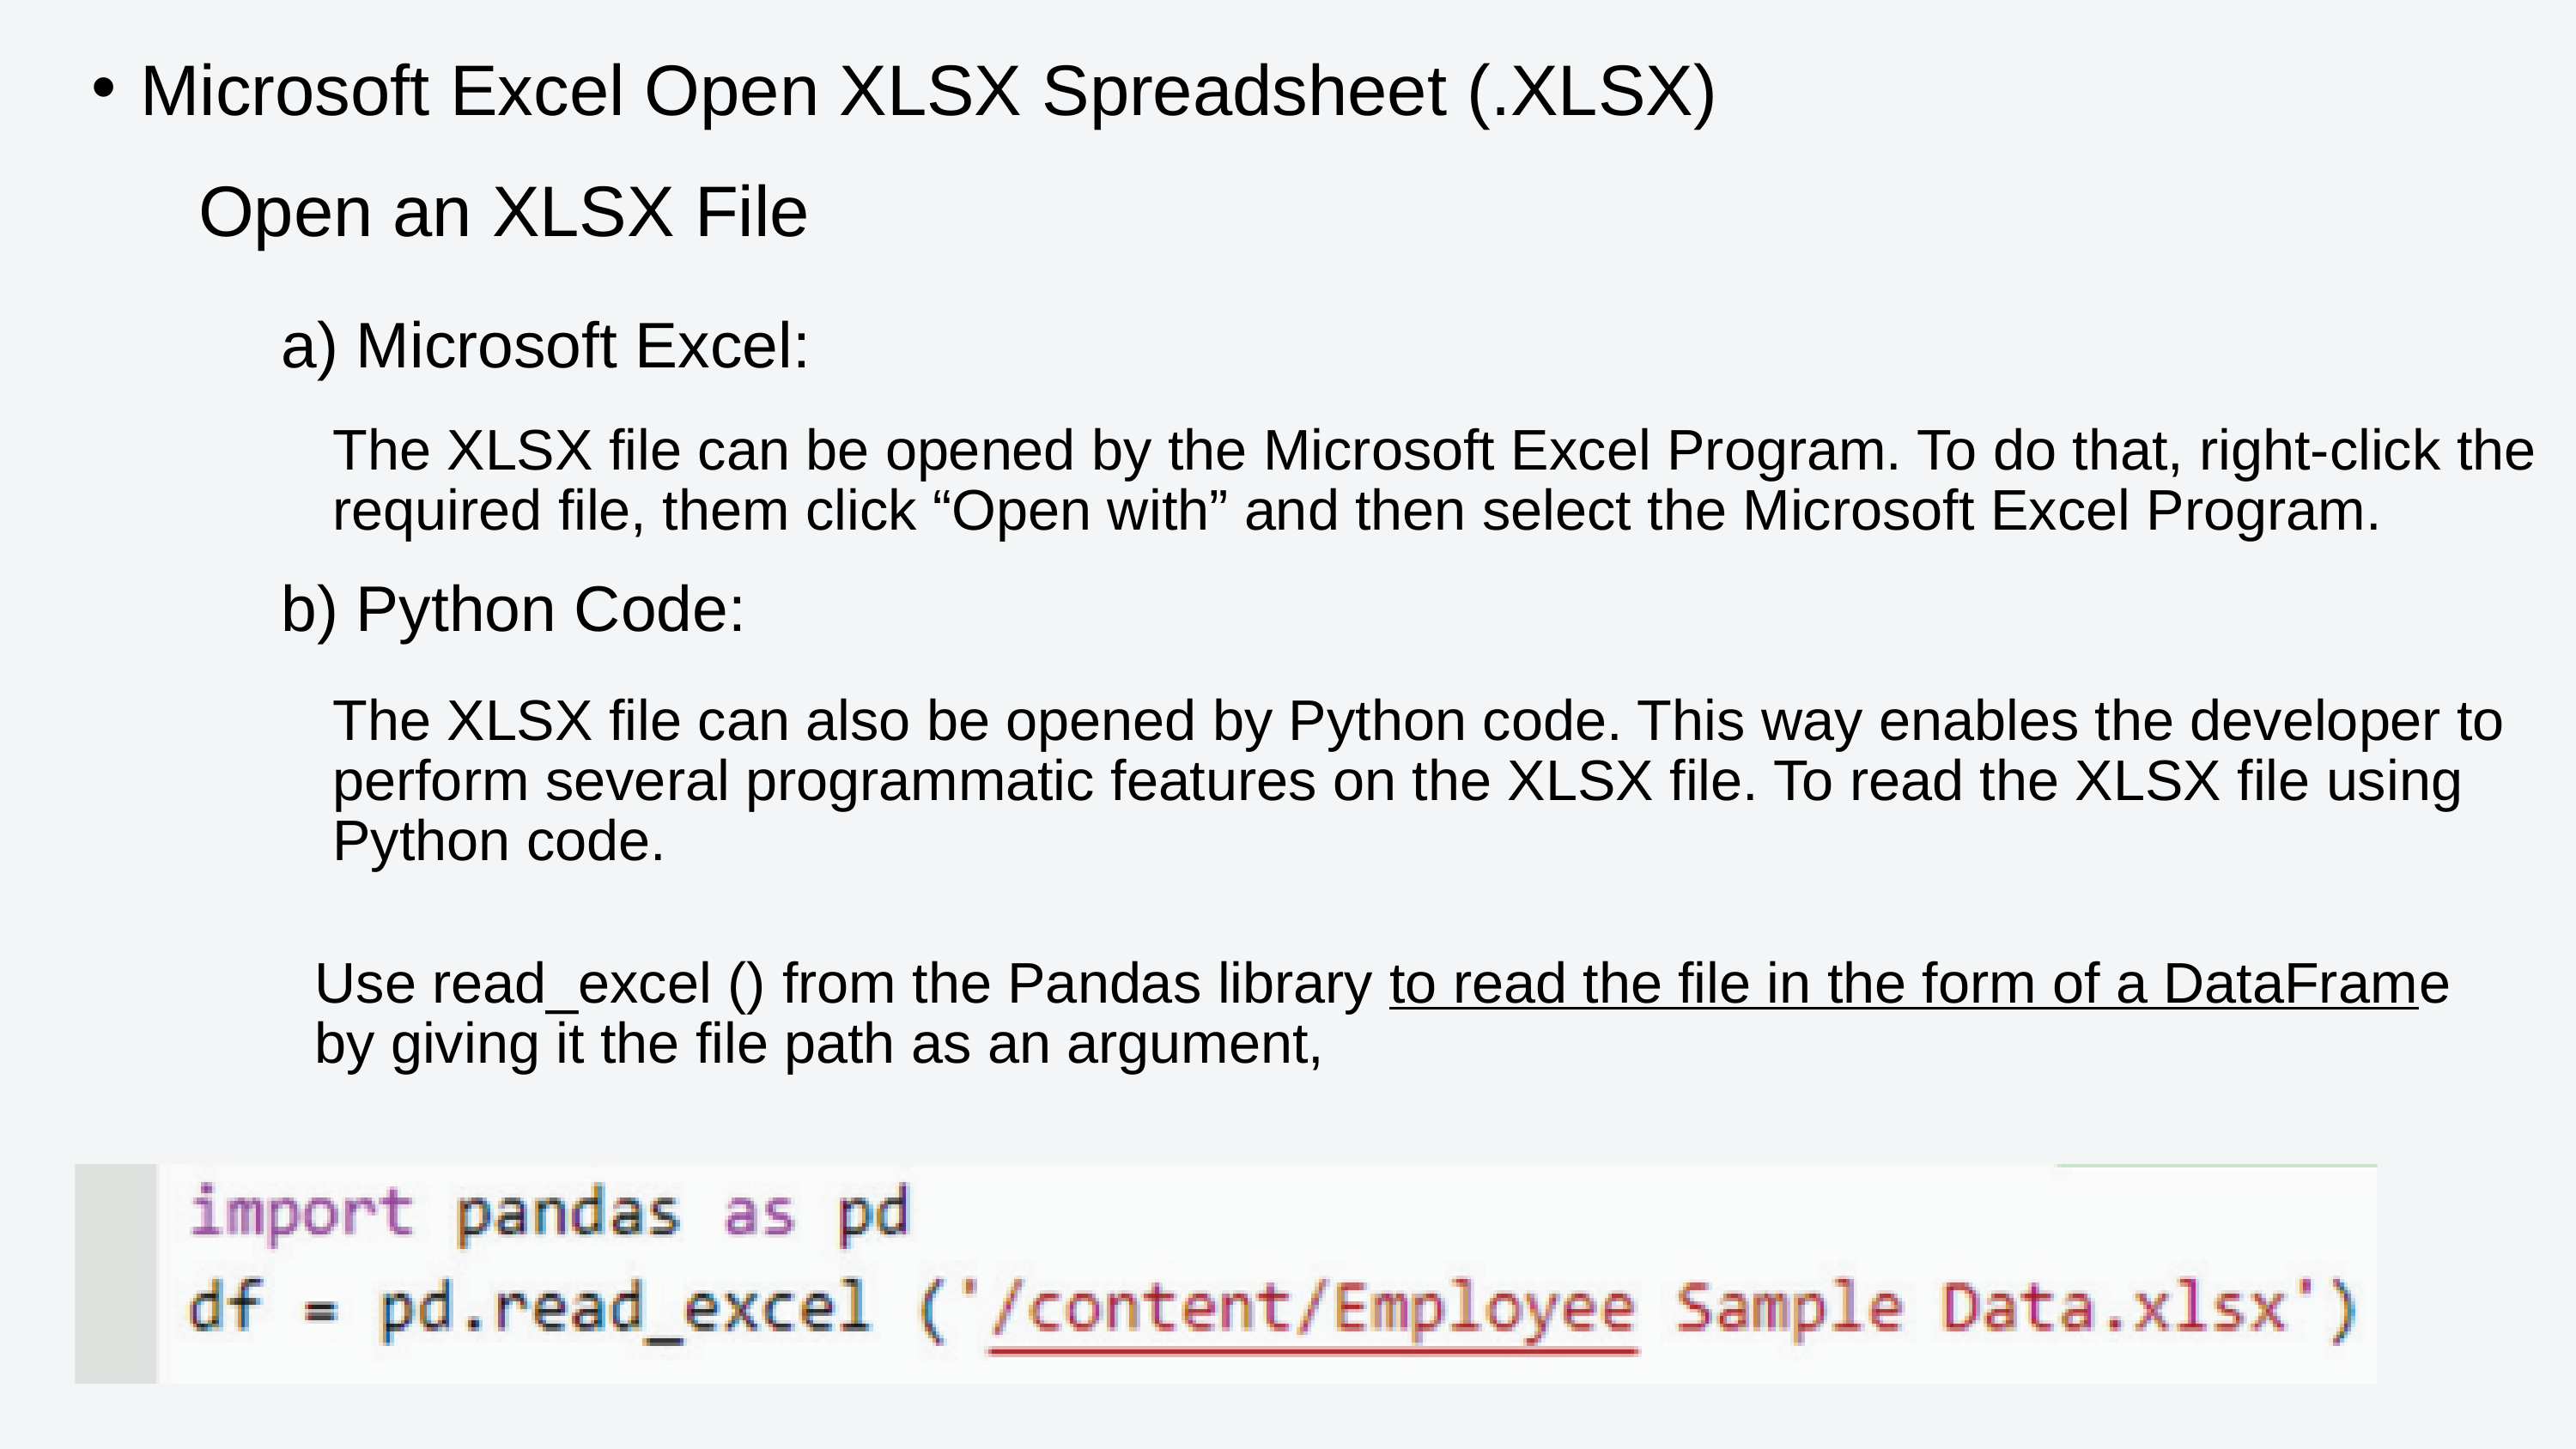

Microsoft Excel Open XLSX Spreadsheet (.XLSX)
Open an XLSX File
a) Microsoft Excel:
The XLSX file can be opened by the Microsoft Excel Program. To do that, right-click the required file, them click “Open with” and then select the Microsoft Excel Program.
b) Python Code:
The XLSX file can also be opened by Python code. This way enables the developer to perform several programmatic features on the XLSX file. To read the XLSX file using Python code.
Use read_excel () from the Pandas library to read the file in the form of a DataFrame by giving it the file path as an argument,